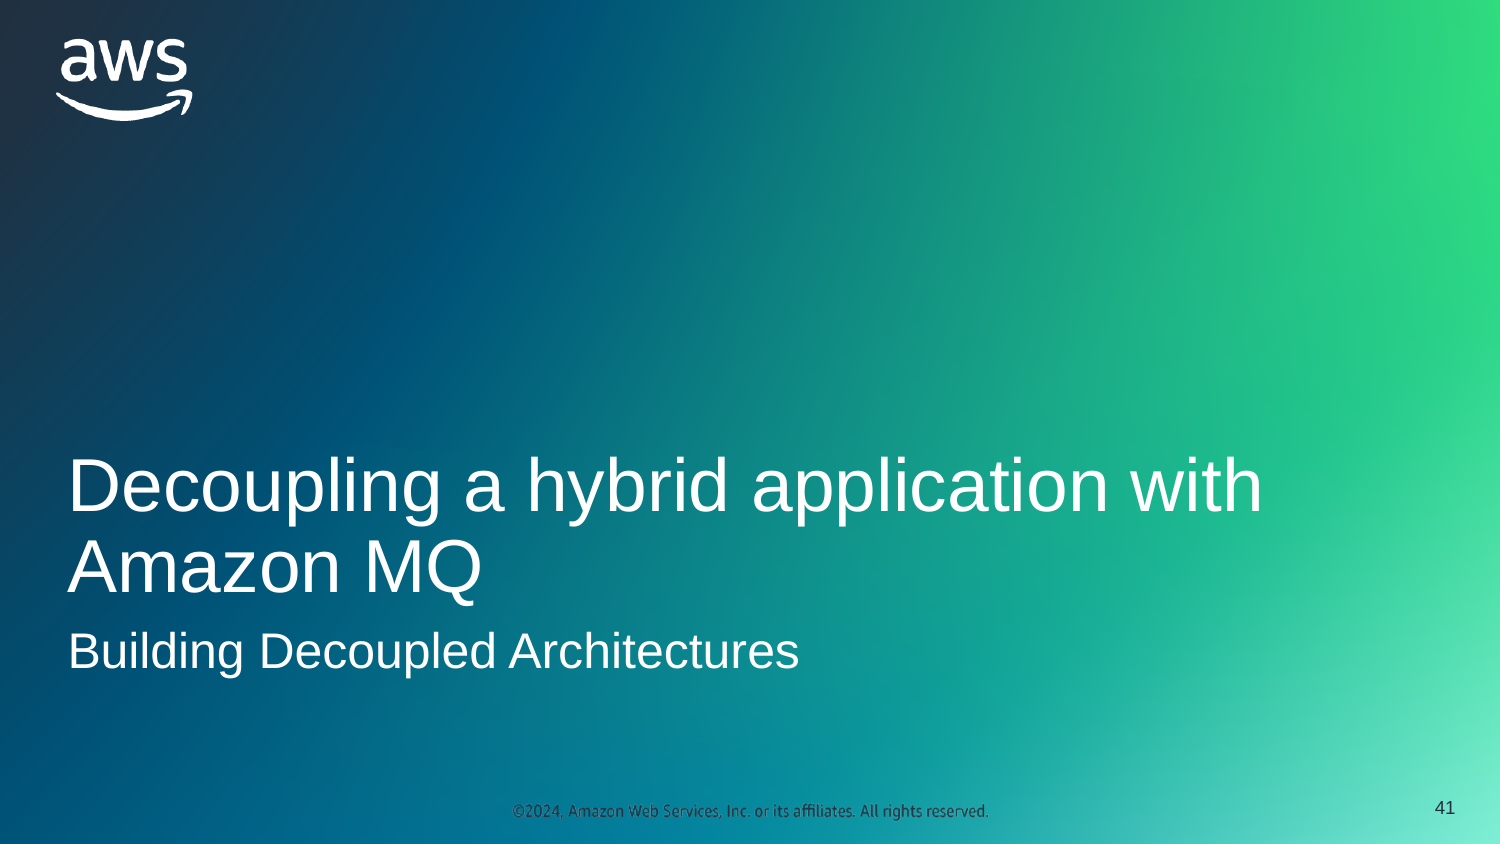

# Decoupling a hybrid application with Amazon MQ
Building Decoupled Architectures
41